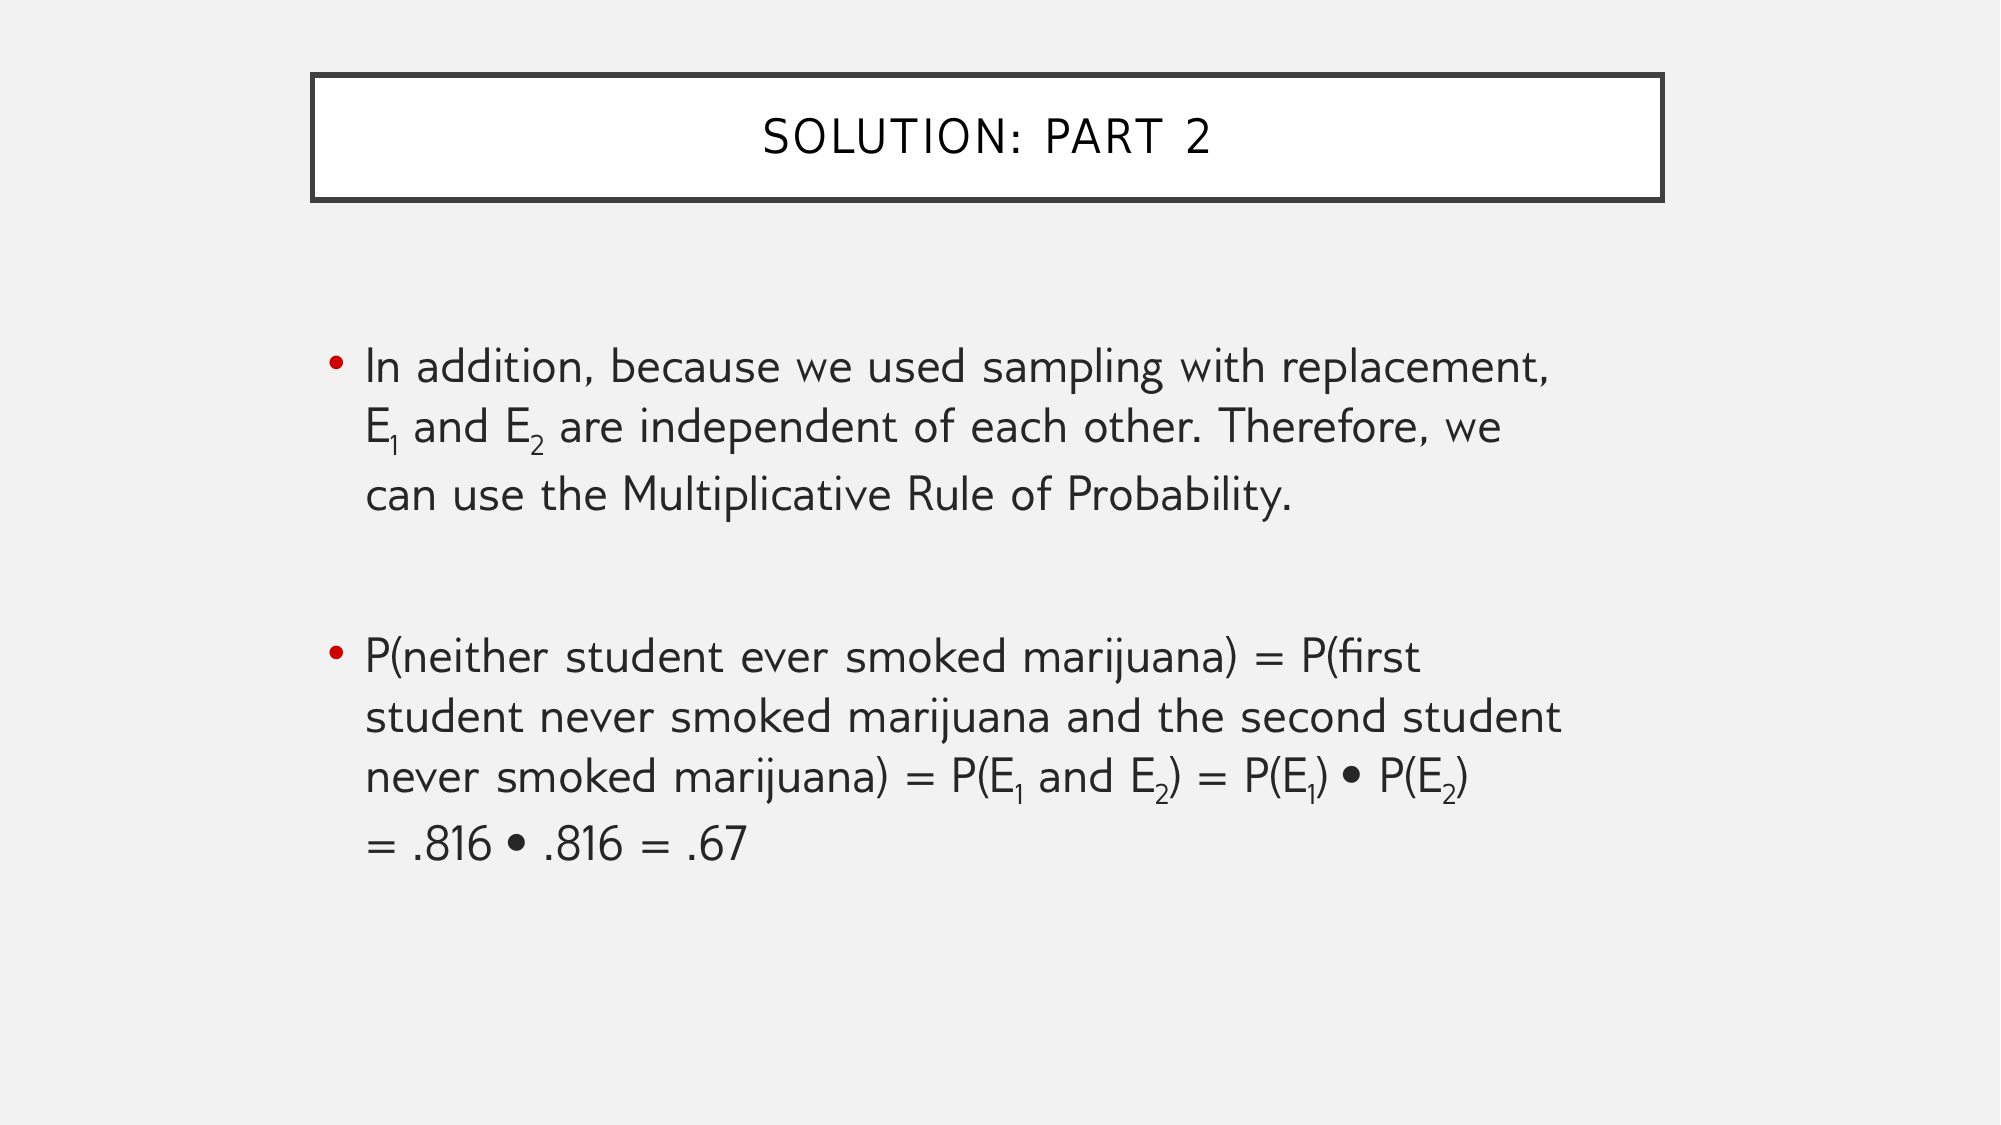

Solution: Part 2
In addition, because we used sampling with replacement, E1 and E2 are independent of each other. Therefore, we can use the Multiplicative Rule of Probability.

P(neither student ever smoked marijuana) = P(first student never smoked marijuana and the second student never smoked marijuana) = P(E1 and E2) = P(E1) • P(E2) = .816 • .816 = .67